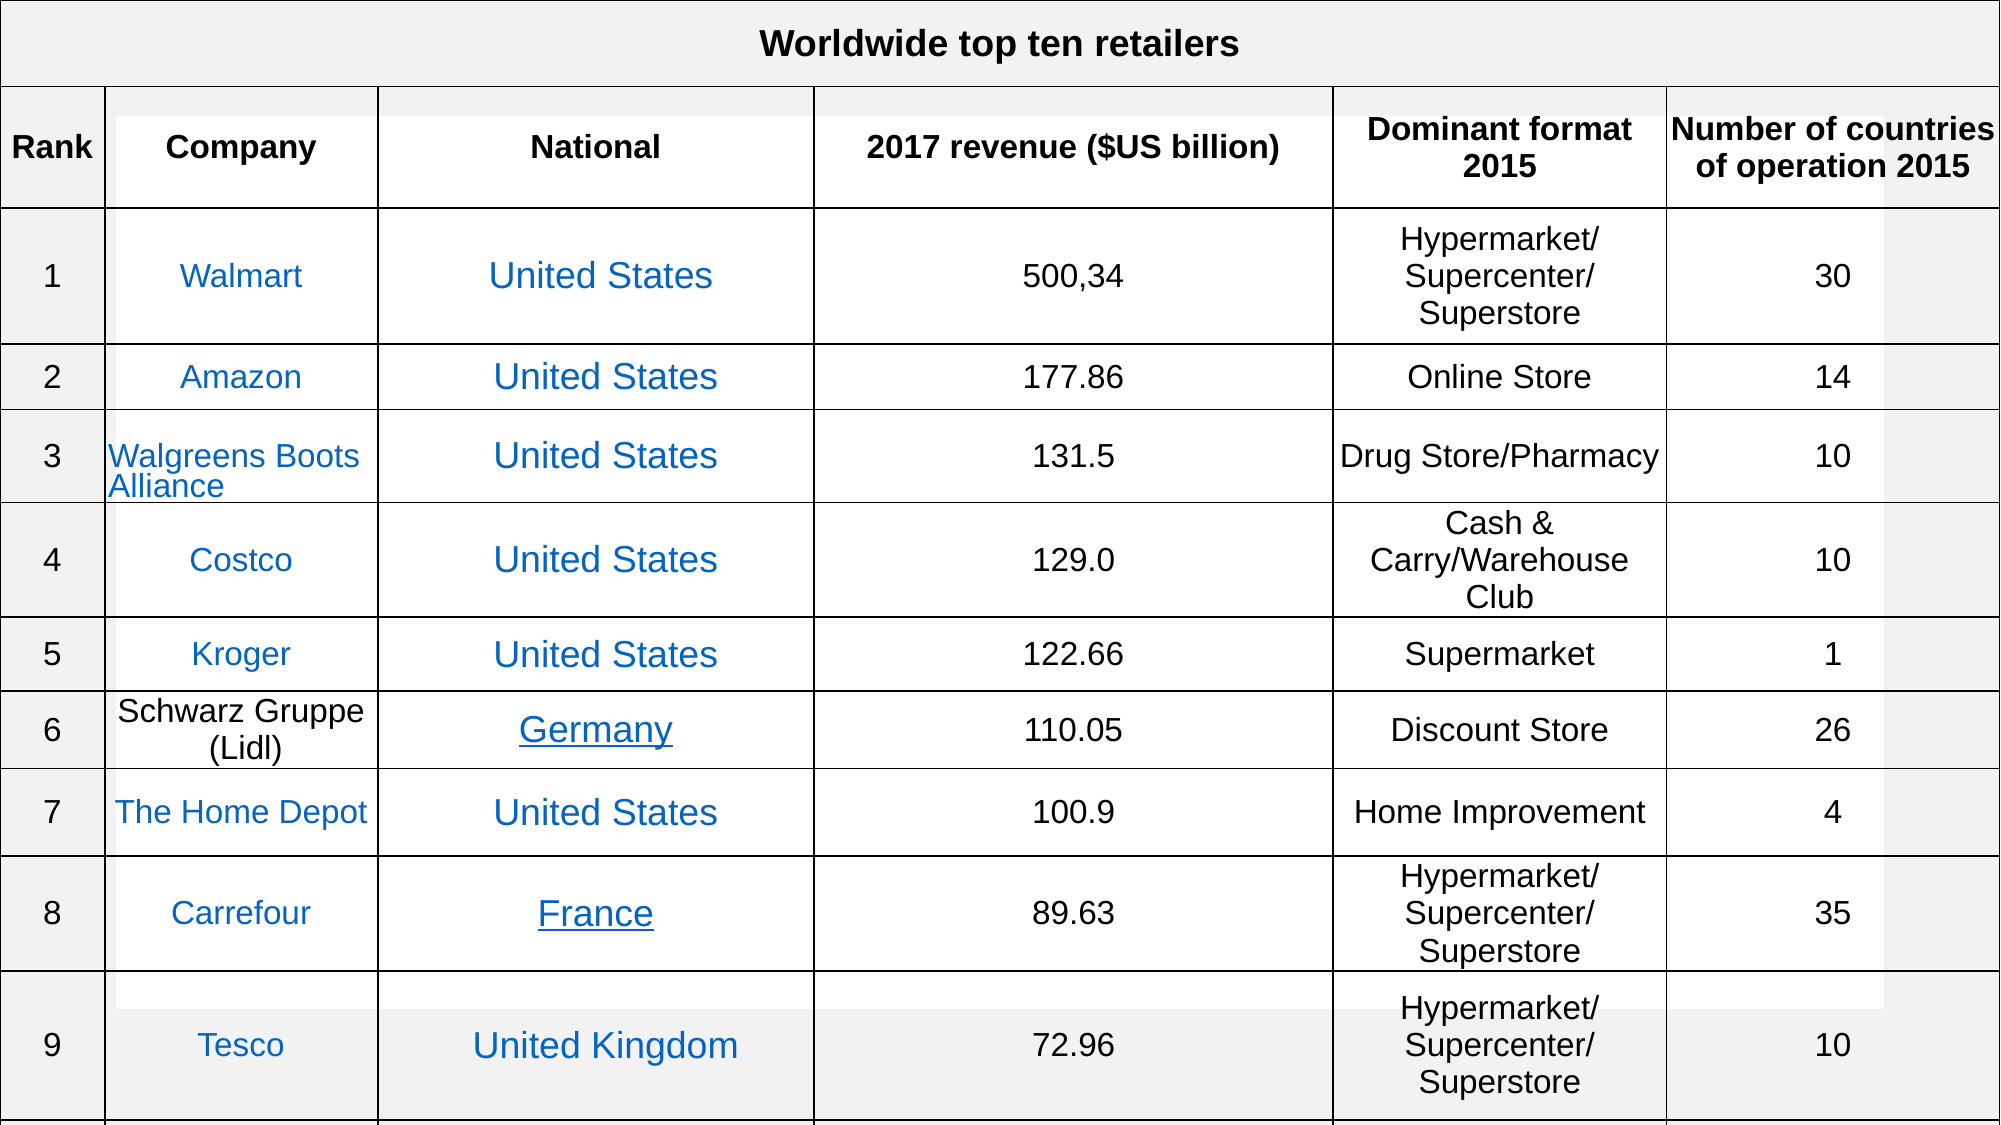

| Worldwide top ten retailers |  |  |  |  |  |
| --- | --- | --- | --- | --- | --- |
| Rank | Company | National | 2017 revenue ($US billion) | Dominant format 2015 | Number of countries of operation 2015 |
| 1 | Walmart | United States | 500,34 | Hypermarket/Supercenter/Superstore | 30 |
| 2 | Amazon | United States | 177.86 | Online Store | 14 |
| 3 | Walgreens Boots Alliance | United States | 131.5 | Drug Store/Pharmacy | 10 |
| 4 | Costco | United States | 129.0 | Cash & Carry/Warehouse Club | 10 |
| 5 | Kroger | United States | 122.66 | Supermarket | 1 |
| 6 | Schwarz Gruppe (Lidl) | Germany | 110.05 | Discount Store | 26 |
| 7 | The Home Depot | United States | 100.9 | Home Improvement | 4 |
| 8 | Carrefour | France | 89.63 | Hypermarket/Supercenter/Superstore | 35 |
| 9 | Tesco | United Kingdom | 72.96 | Hypermarket/Supercenter/Superstore | 10 |
| 10 | Aldi | Germany | 69.18 | Discount Store | 17 |